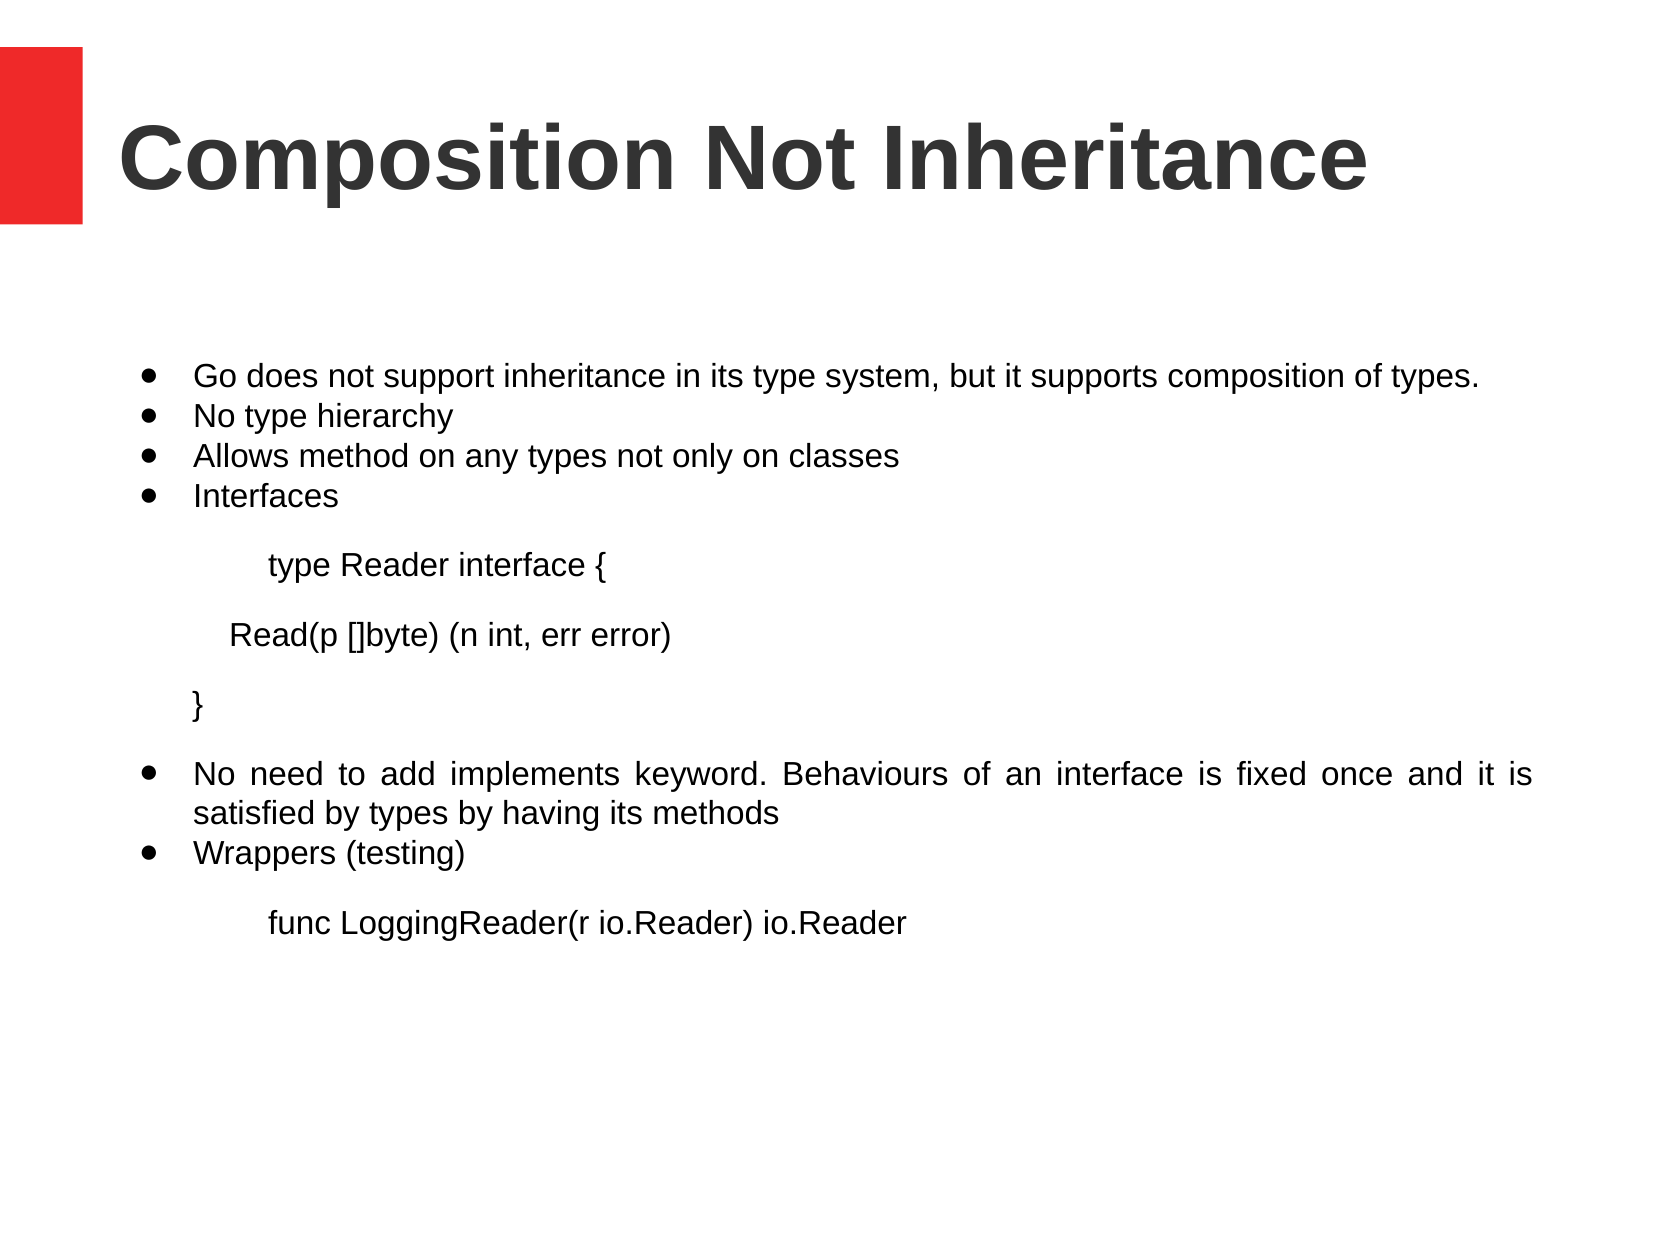

Composition Not Inheritance
Go does not support inheritance in its type system, but it supports composition of types.
No type hierarchy
Allows method on any types not only on classes
Interfaces
	type Reader interface {
            Read(p []byte) (n int, err error)
        }
No need to add implements keyword. Behaviours of an interface is fixed once and it is satisfied by types by having its methods
Wrappers (testing)
	func LoggingReader(r io.Reader) io.Reader